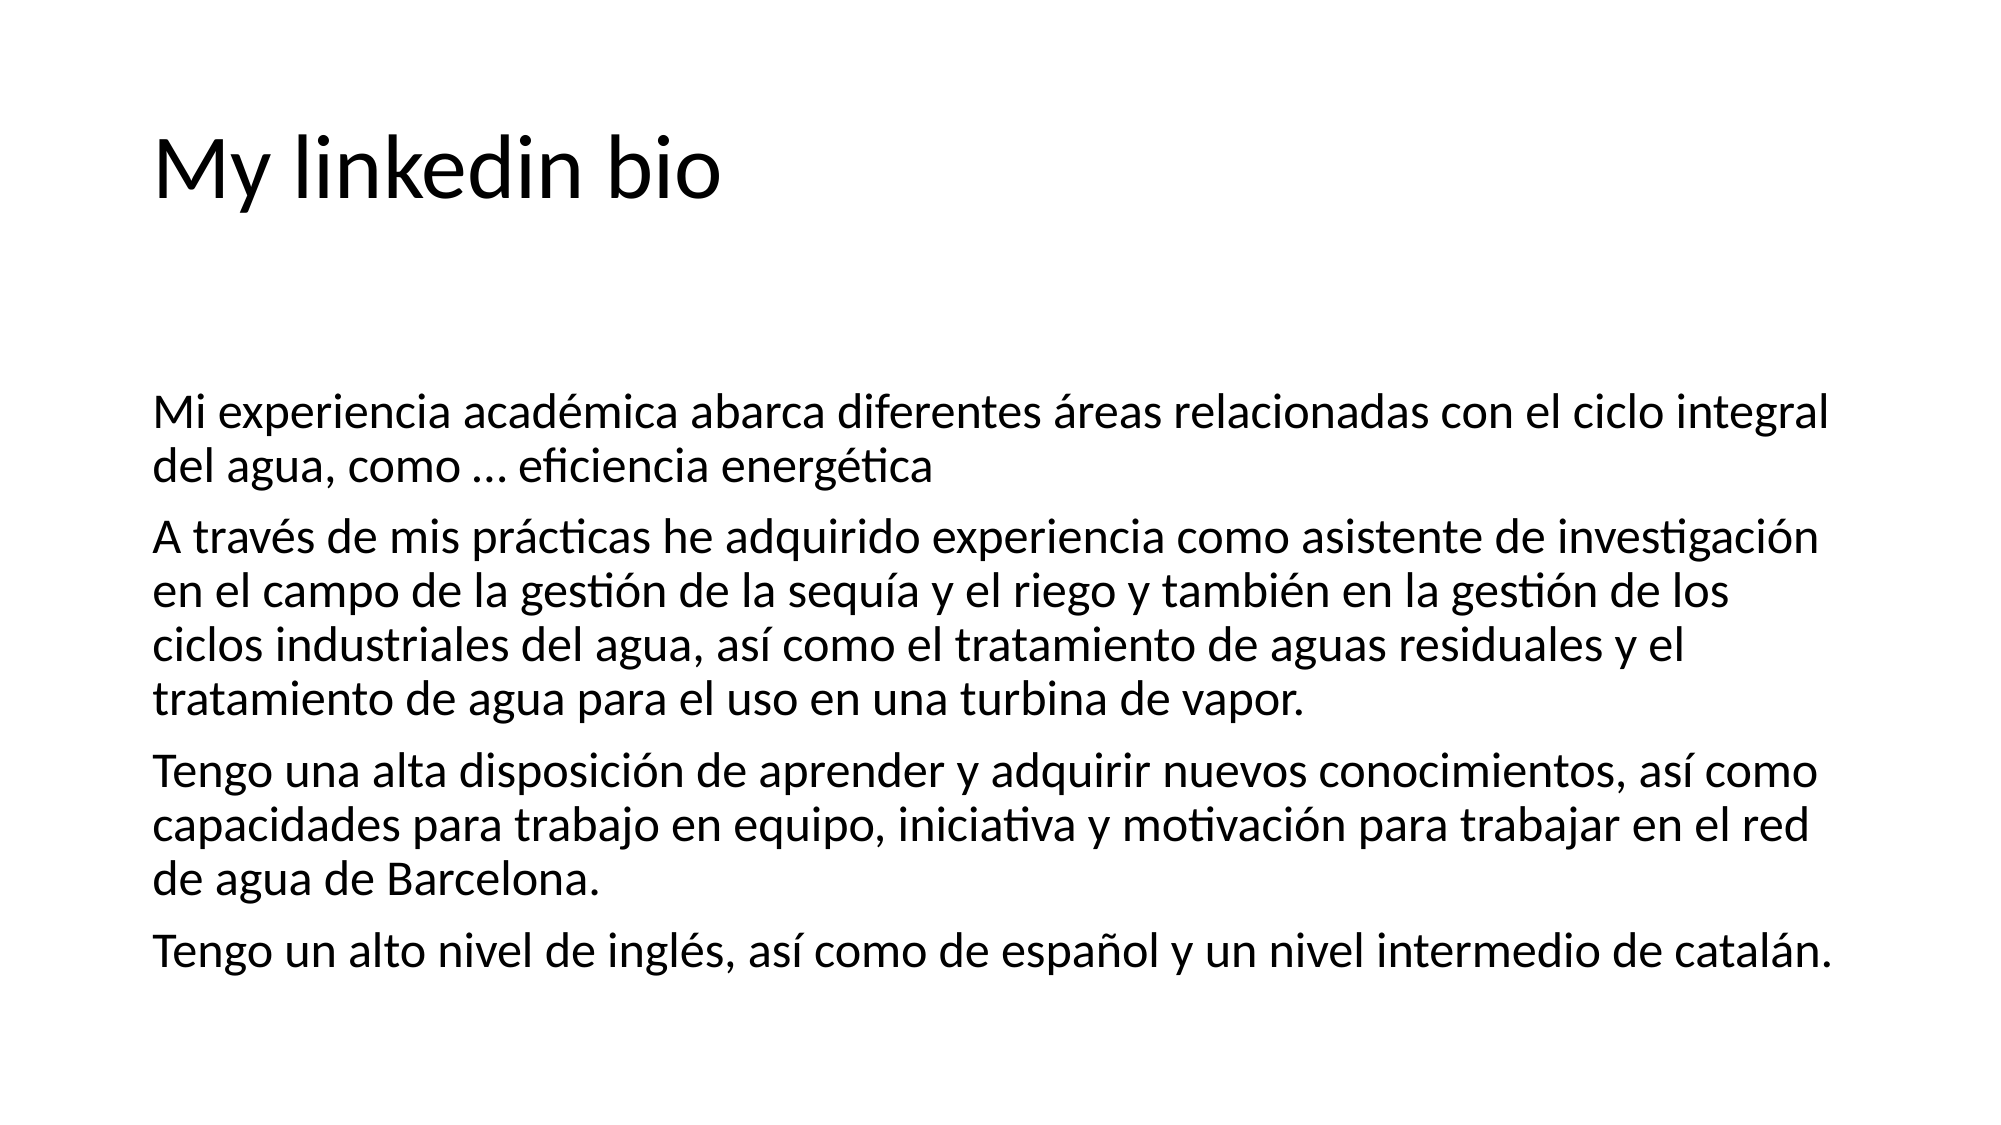

# My linkedin bio

Mi experiencia académica abarca diferentes áreas relacionadas con el ciclo integral del agua, como … eficiencia energética
A través de mis prácticas he adquirido experiencia como asistente de investigación en el campo de la gestión de la sequía y el riego y también en la gestión de los ciclos industriales del agua, así como el tratamiento de aguas residuales y el tratamiento de agua para el uso en una turbina de vapor.
Tengo una alta disposición de aprender y adquirir nuevos conocimientos, así como capacidades para trabajo en equipo, iniciativa y motivación para trabajar en el red de agua de Barcelona.
Tengo un alto nivel de inglés, así como de español y un nivel intermedio de catalán.